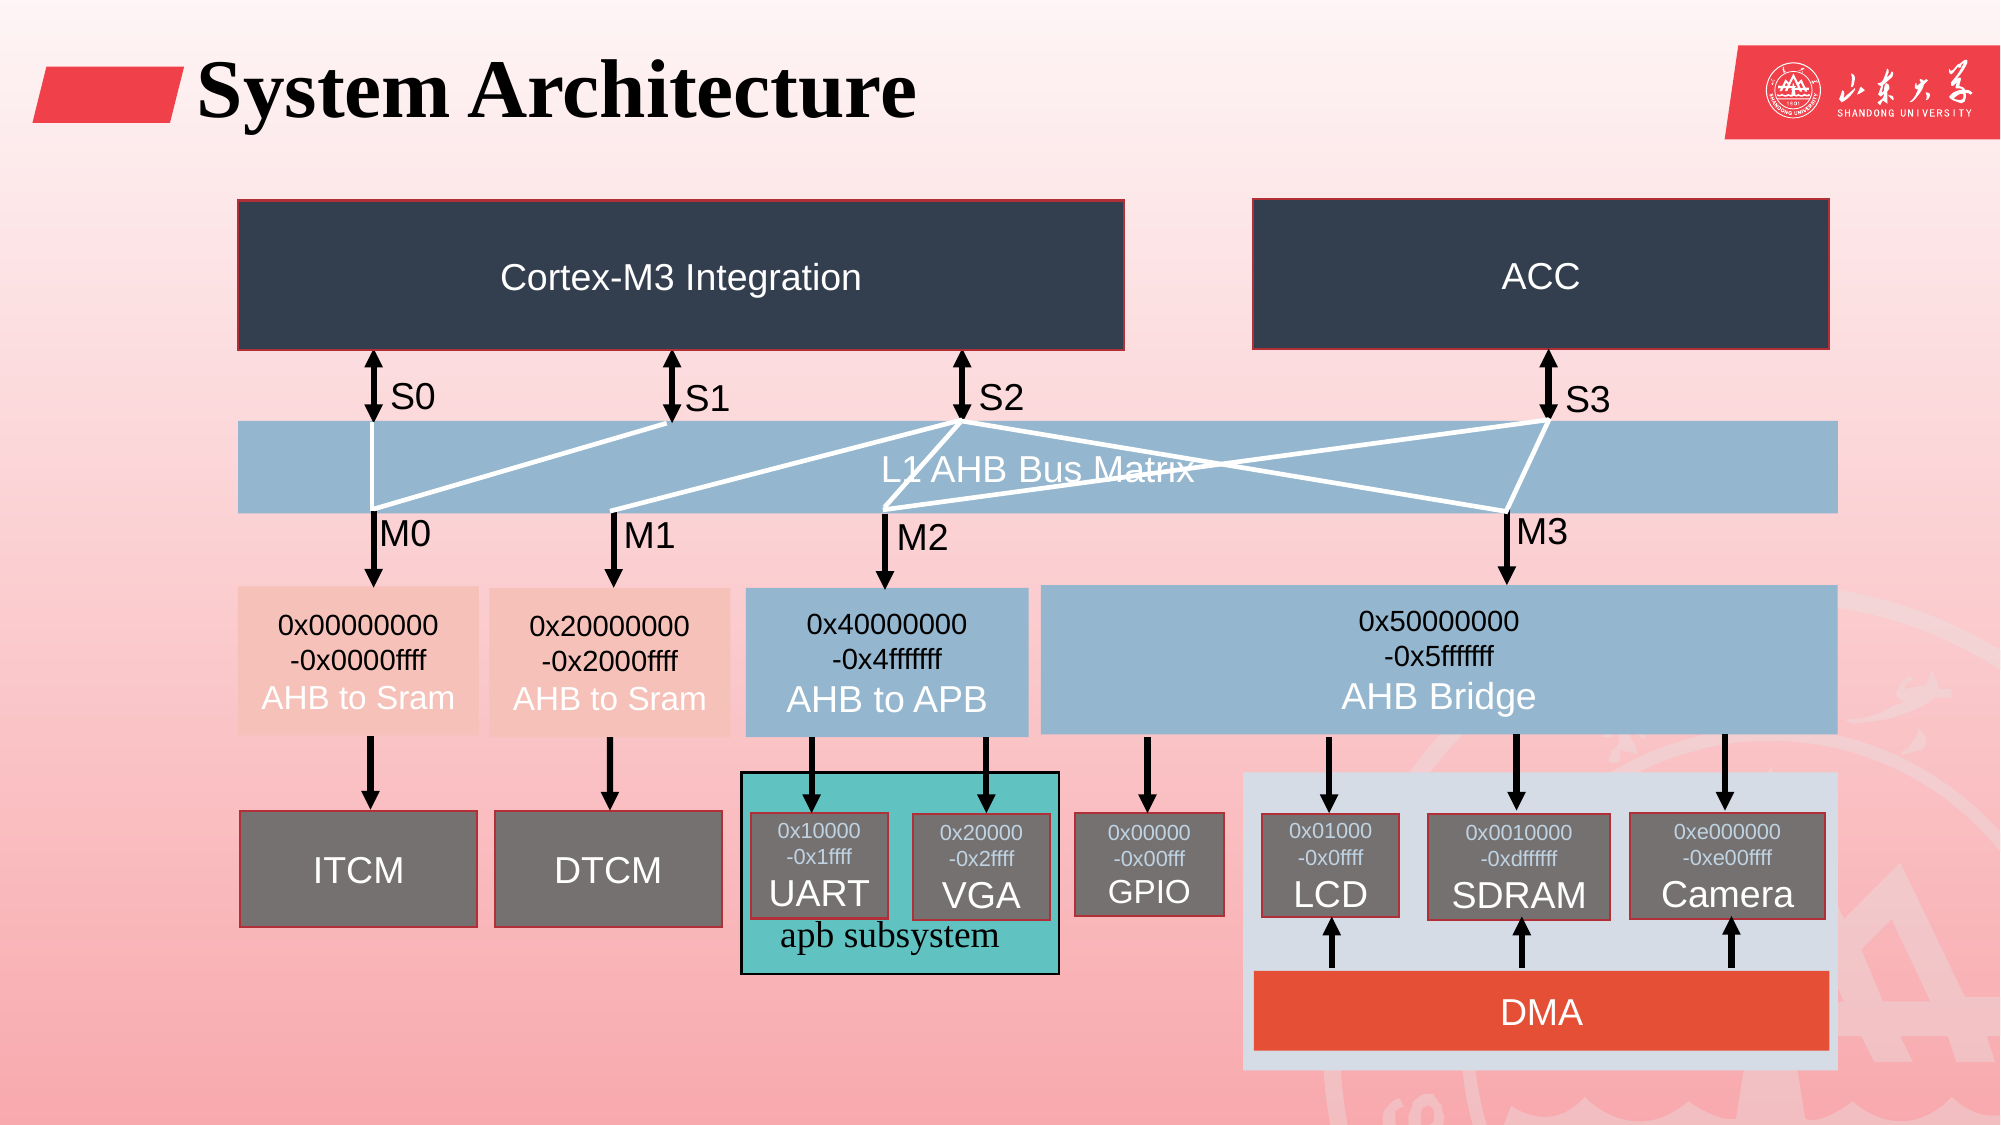

# System Architecture
ACC
Cortex-M3 Integration
S0
S2
S1
S3
L1 AHB Bus Matrix
M3
M0
M1
M2
0x50000000
-0x5fffffff
AHB Bridge
0x00000000
-0x0000ffff
AHB to Sram
0x20000000
-0x2000ffff
AHB to Sram
0x40000000
-0x4fffffff
AHB to APB

ITCM
DTCM
0x00000
-0x00fff
GPIO
0x10000
-0x1ffff
UART
0xe000000
-0xe00ffff
Camera
0x20000
-0x2ffff
VGA
0x01000
-0x0ffff
LCD
0x0010000
-0xdffffff
SDRAM
apb subsystem
DMA